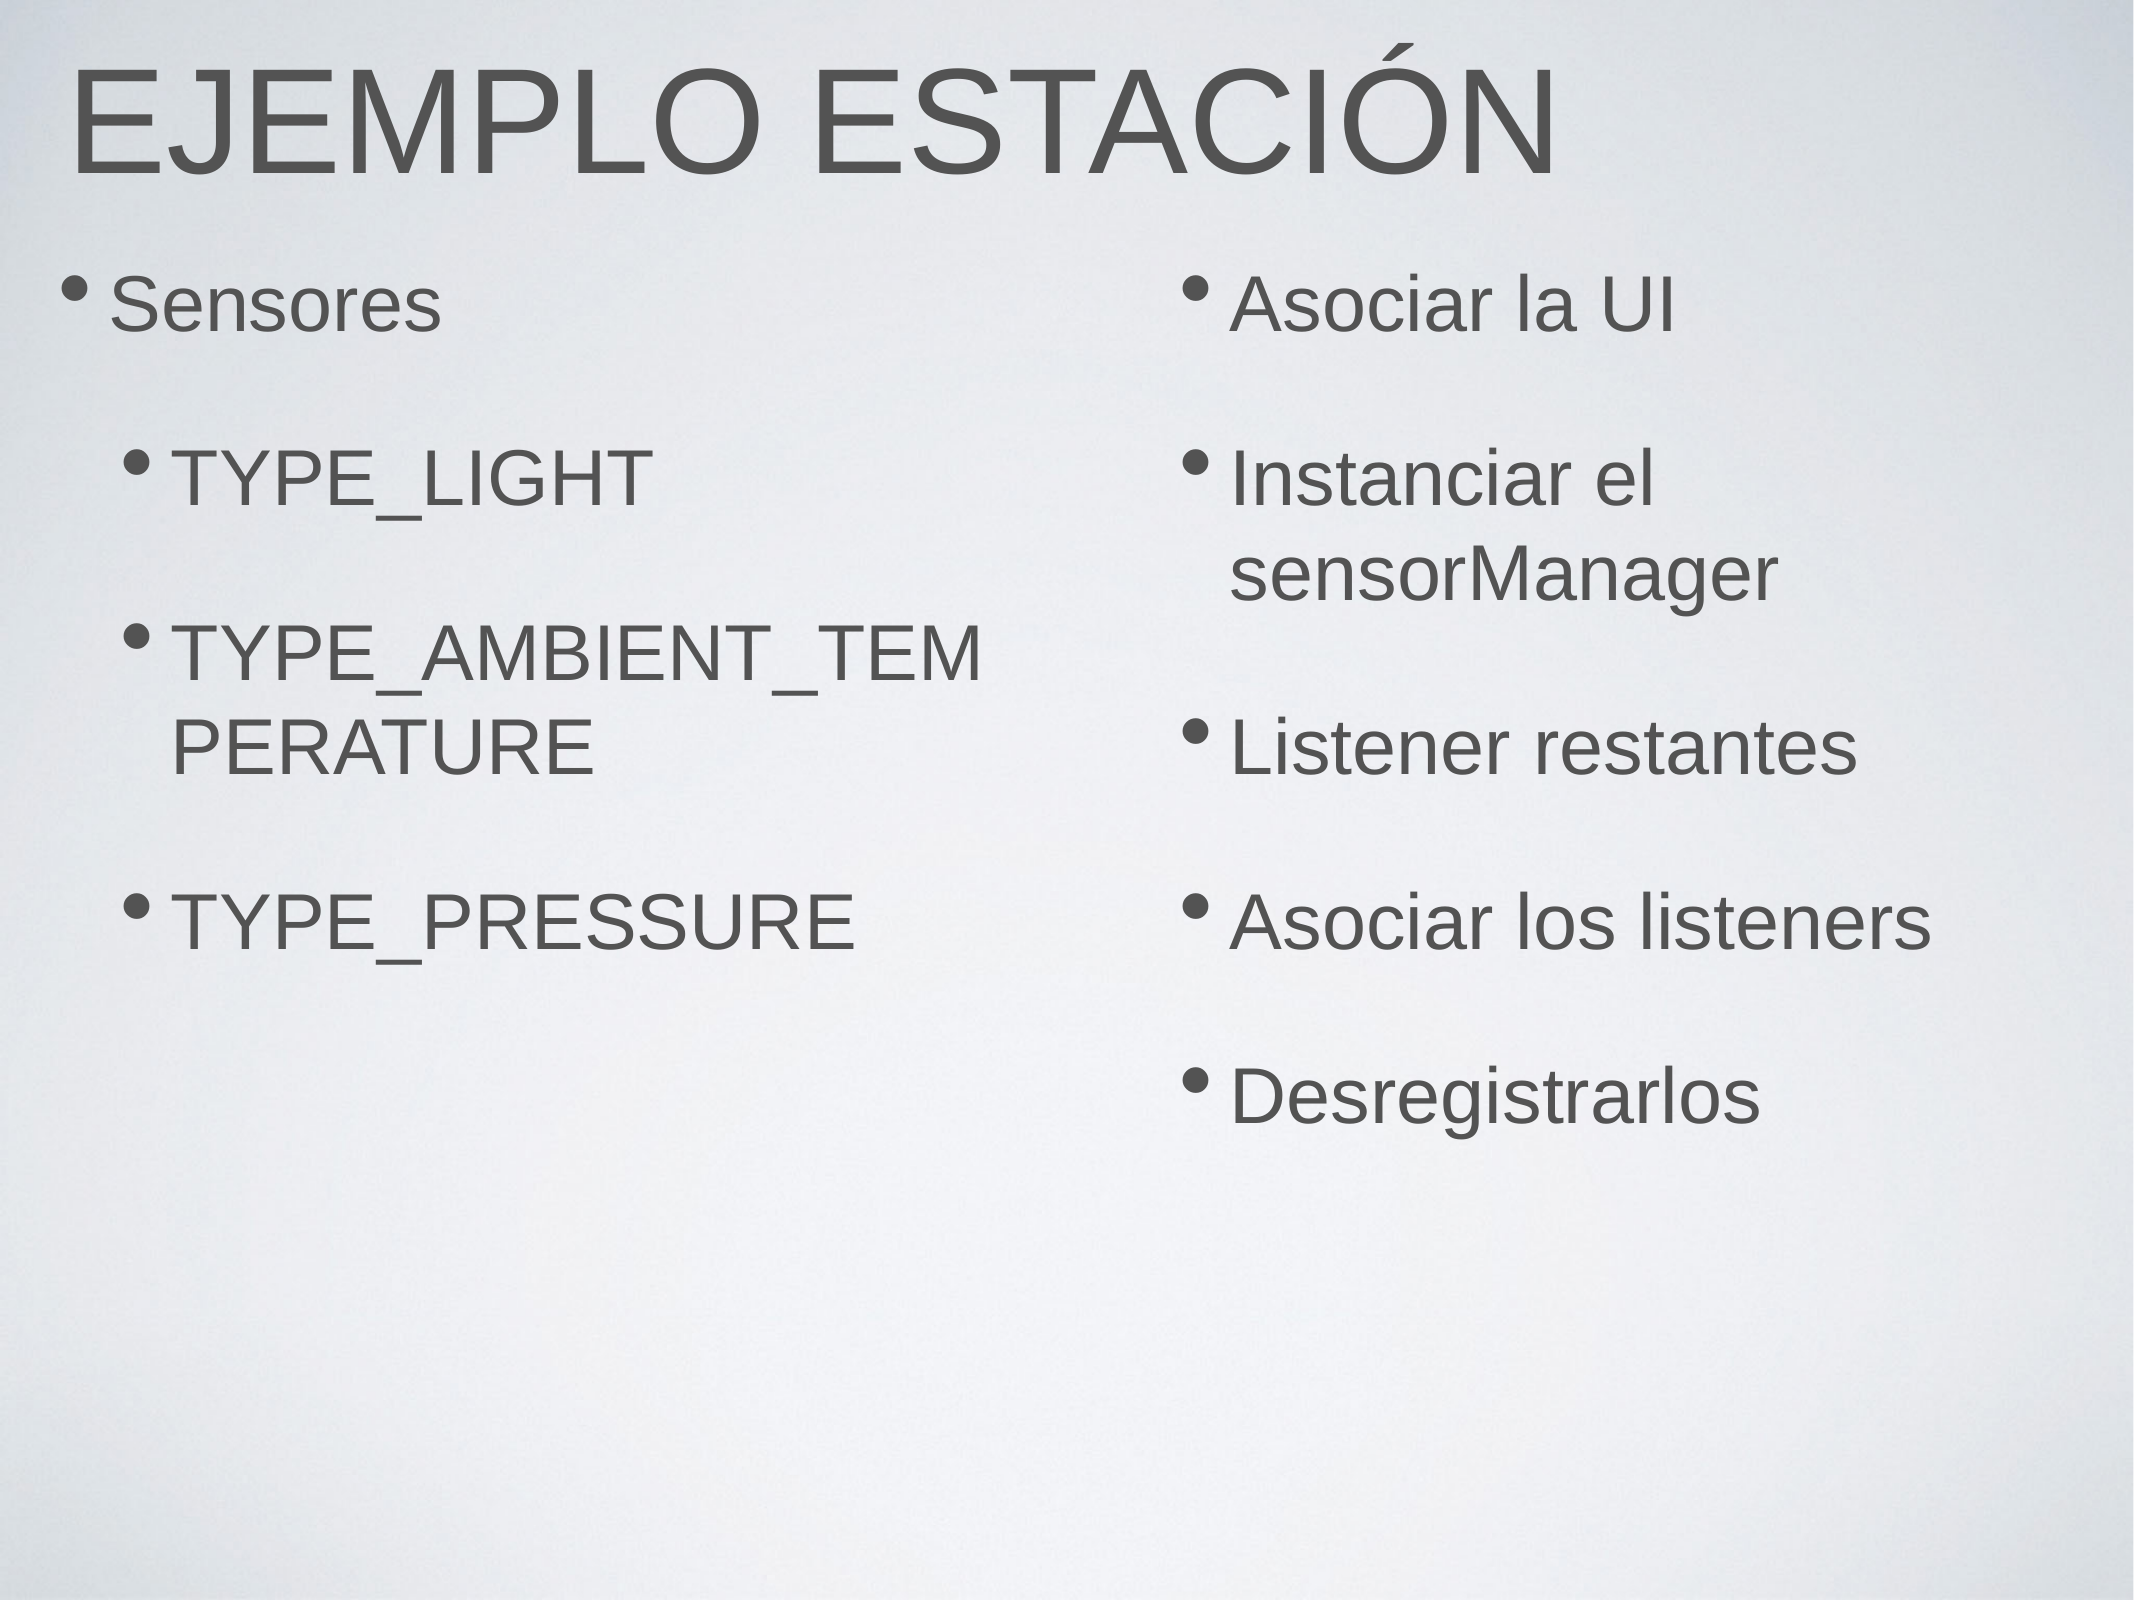

# Ejemplo Estación
Sensores
TYPE_LIGHT
TYPE_AMBIENT_TEMPERATURE
TYPE_PRESSURE

Asociar la UI
Instanciar el sensorManager
Listener restantes
Asociar los listeners
Desregistrarlos